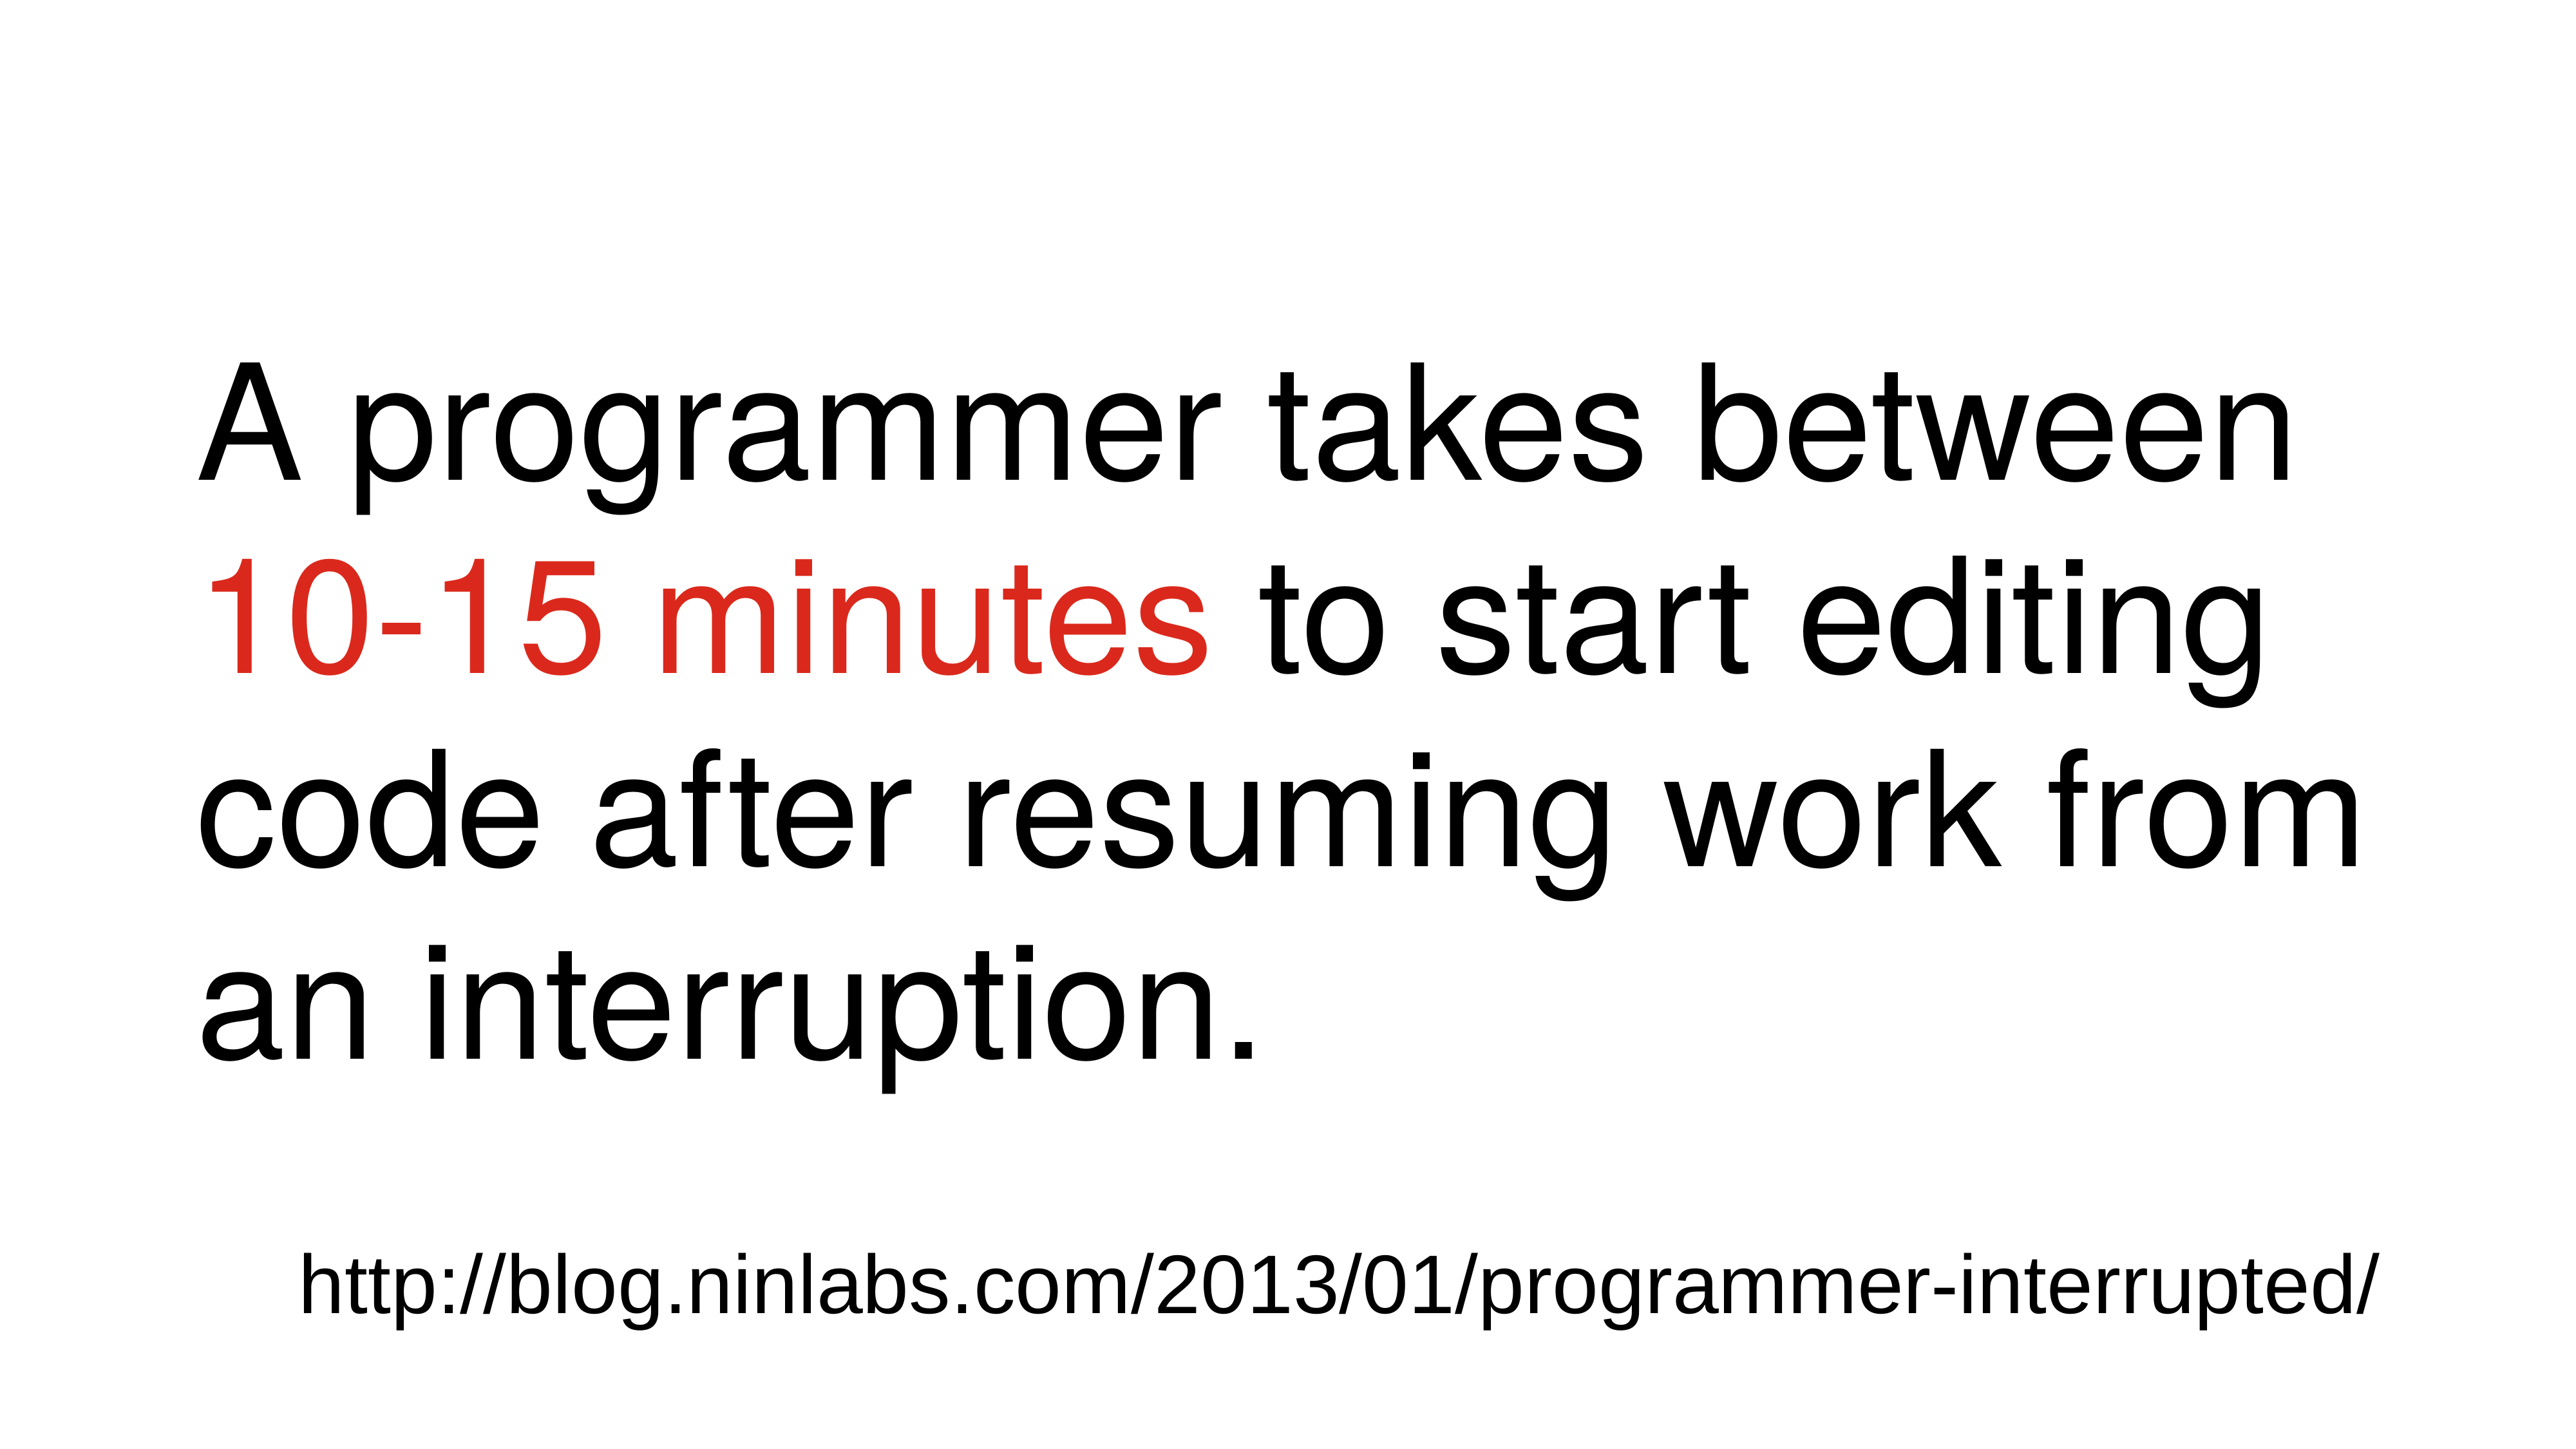

#
A programmer takes between 10-15 minutes to start editing code after resuming work from an interruption.
http://blog.ninlabs.com/2013/01/programmer-interrupted/